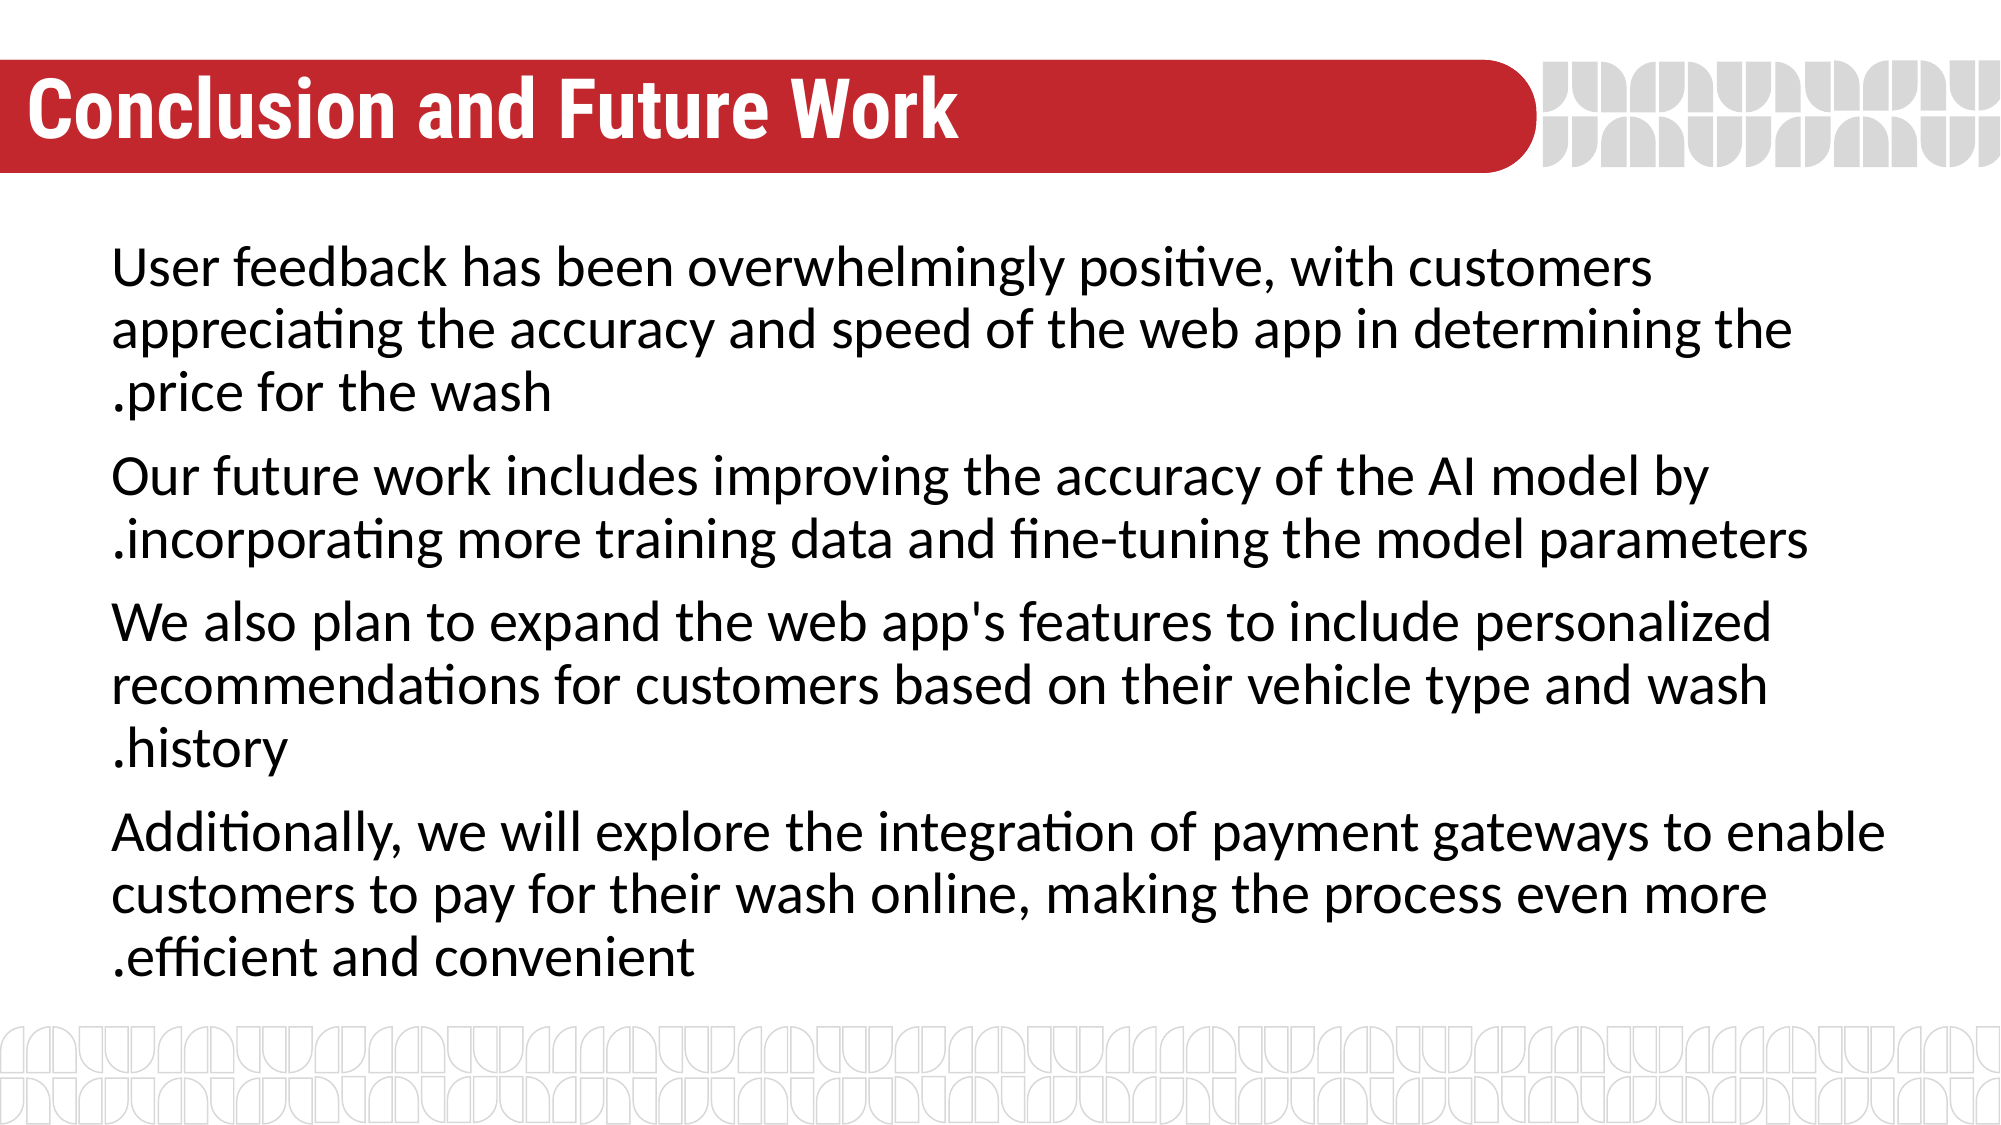

# Conclusion and Future Work
User feedback has been overwhelmingly positive, with customers appreciating the accuracy and speed of the web app in determining the price for the wash.
Our future work includes improving the accuracy of the AI model by incorporating more training data and fine-tuning the model parameters.
We also plan to expand the web app's features to include personalized recommendations for customers based on their vehicle type and wash history.
Additionally, we will explore the integration of payment gateways to enable customers to pay for their wash online, making the process even more efficient and convenient.